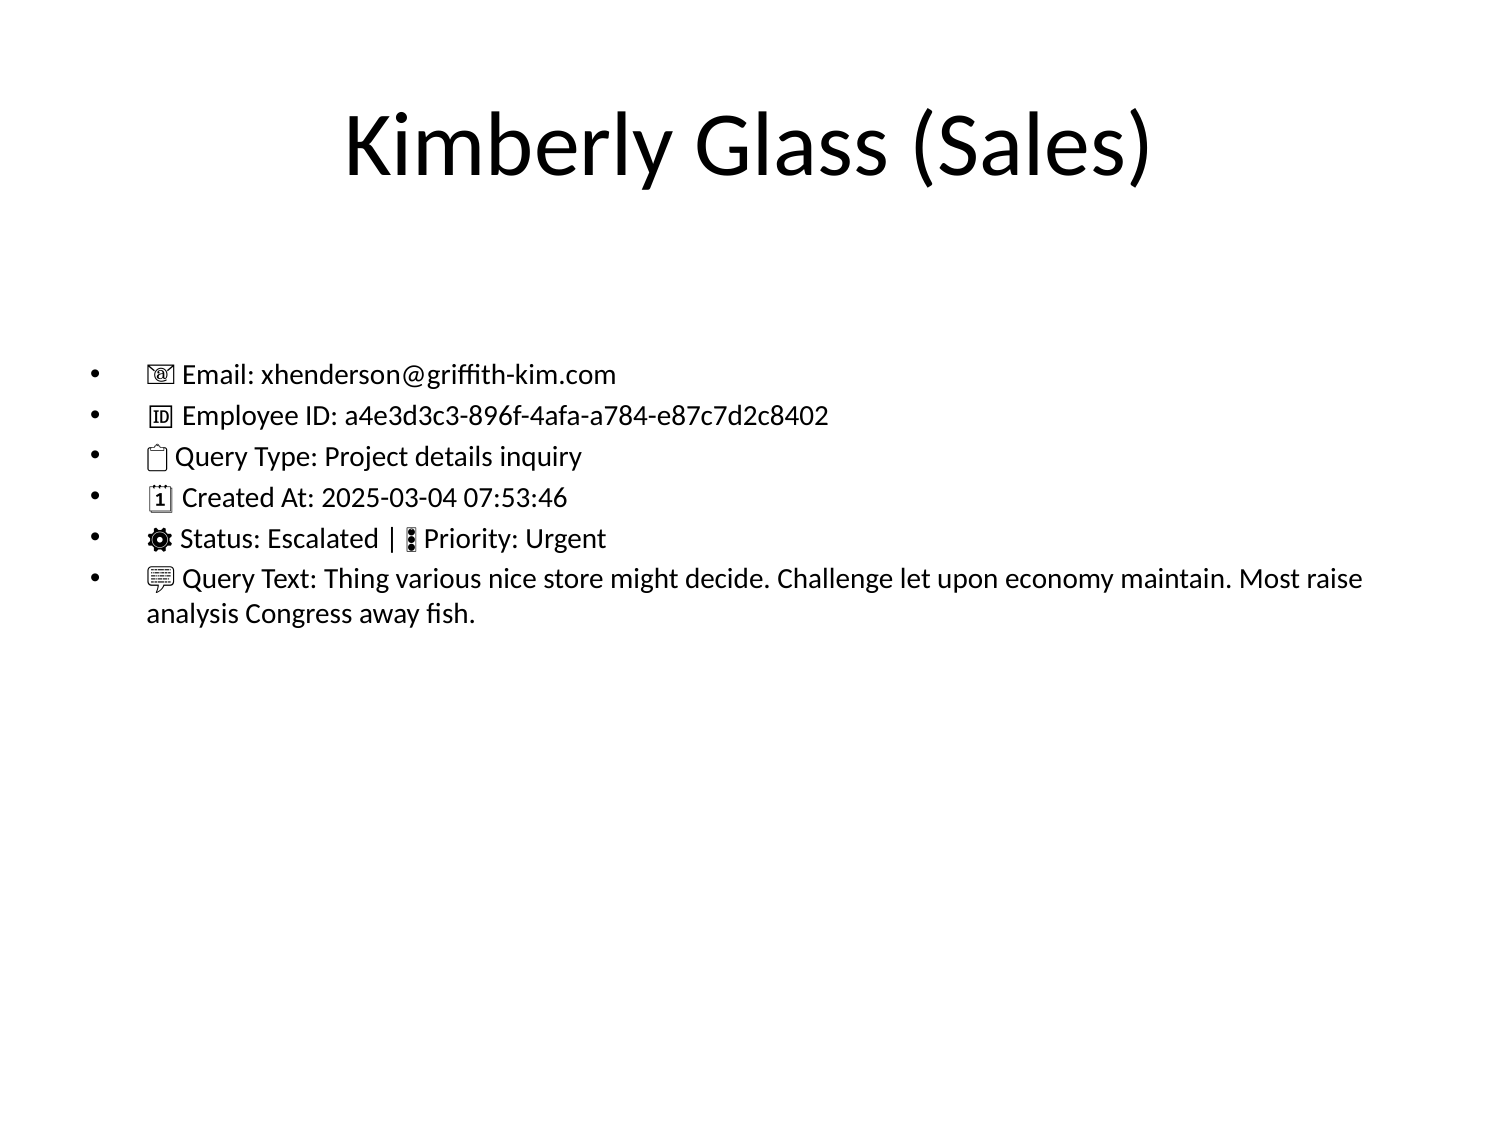

# Kimberly Glass (Sales)

📧 Email: xhenderson@griffith-kim.com
🆔 Employee ID: a4e3d3c3-896f-4afa-a784-e87c7d2c8402
📋 Query Type: Project details inquiry
🗓 Created At: 2025-03-04 07:53:46
⚙ Status: Escalated | 🚦 Priority: Urgent
💬 Query Text: Thing various nice store might decide. Challenge let upon economy maintain. Most raise analysis Congress away fish.